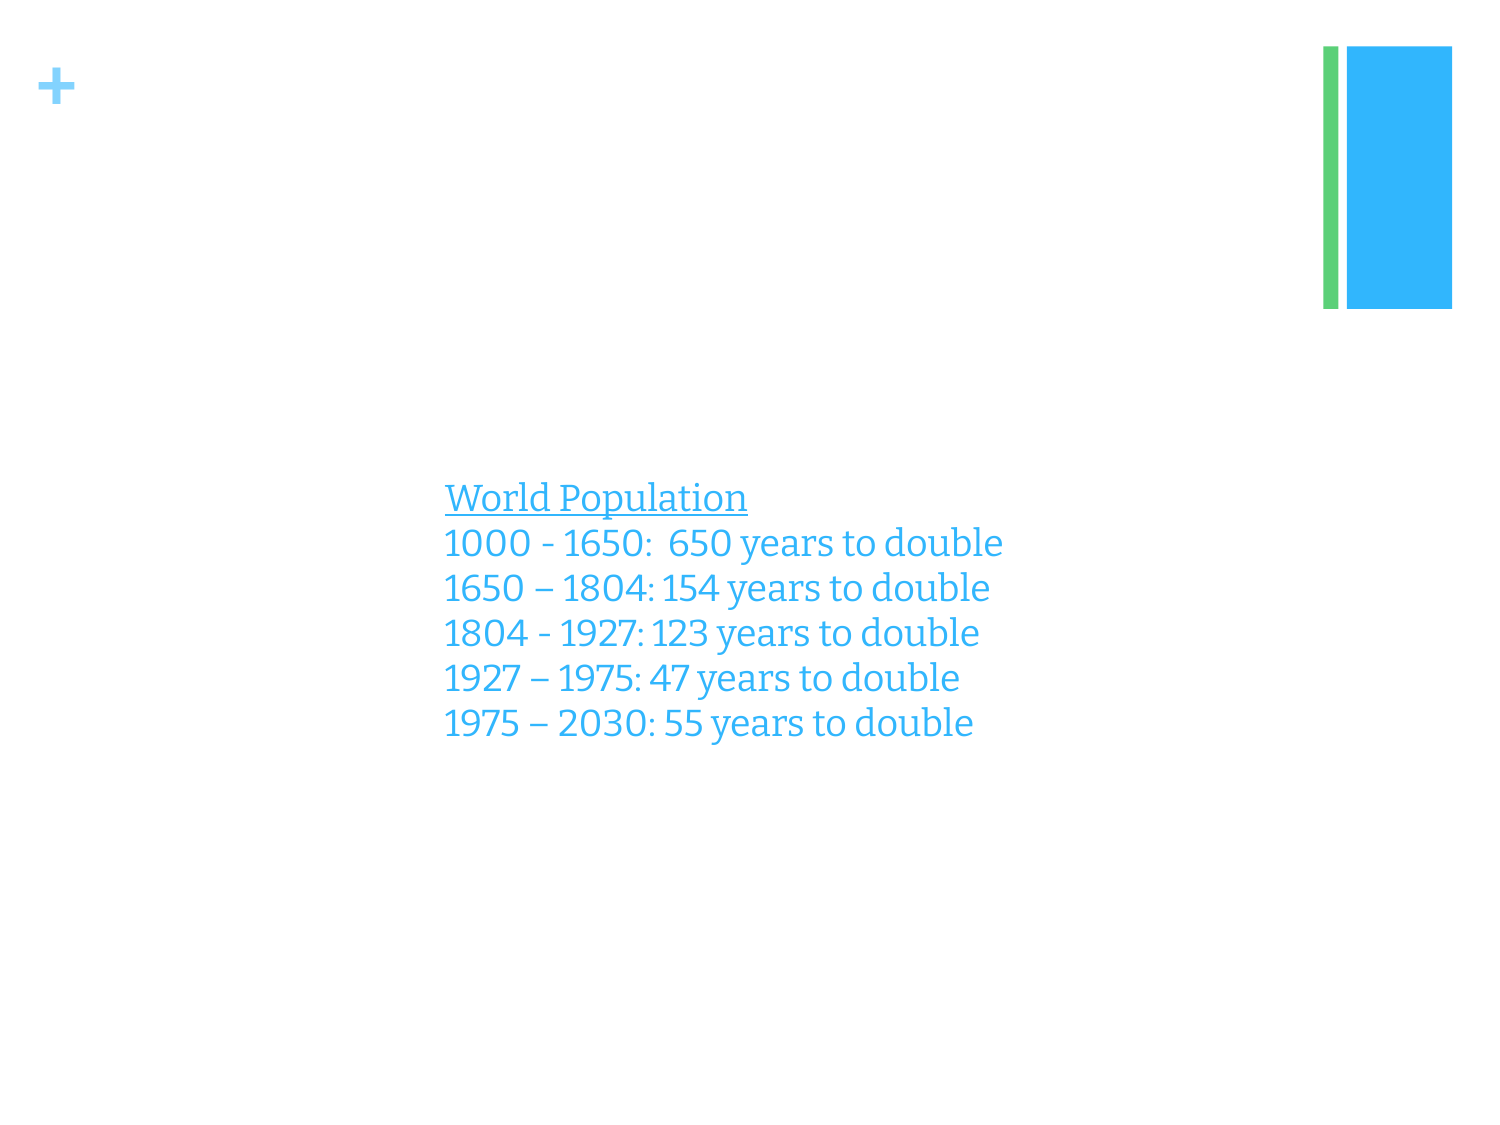

#
		World Population
		1000 - 1650:  650 years to double
		1650 – 1804: 154 years to double
		1804 - 1927: 123 years to double
		1927 – 1975: 47 years to double
		1975 – 2030: 55 years to double